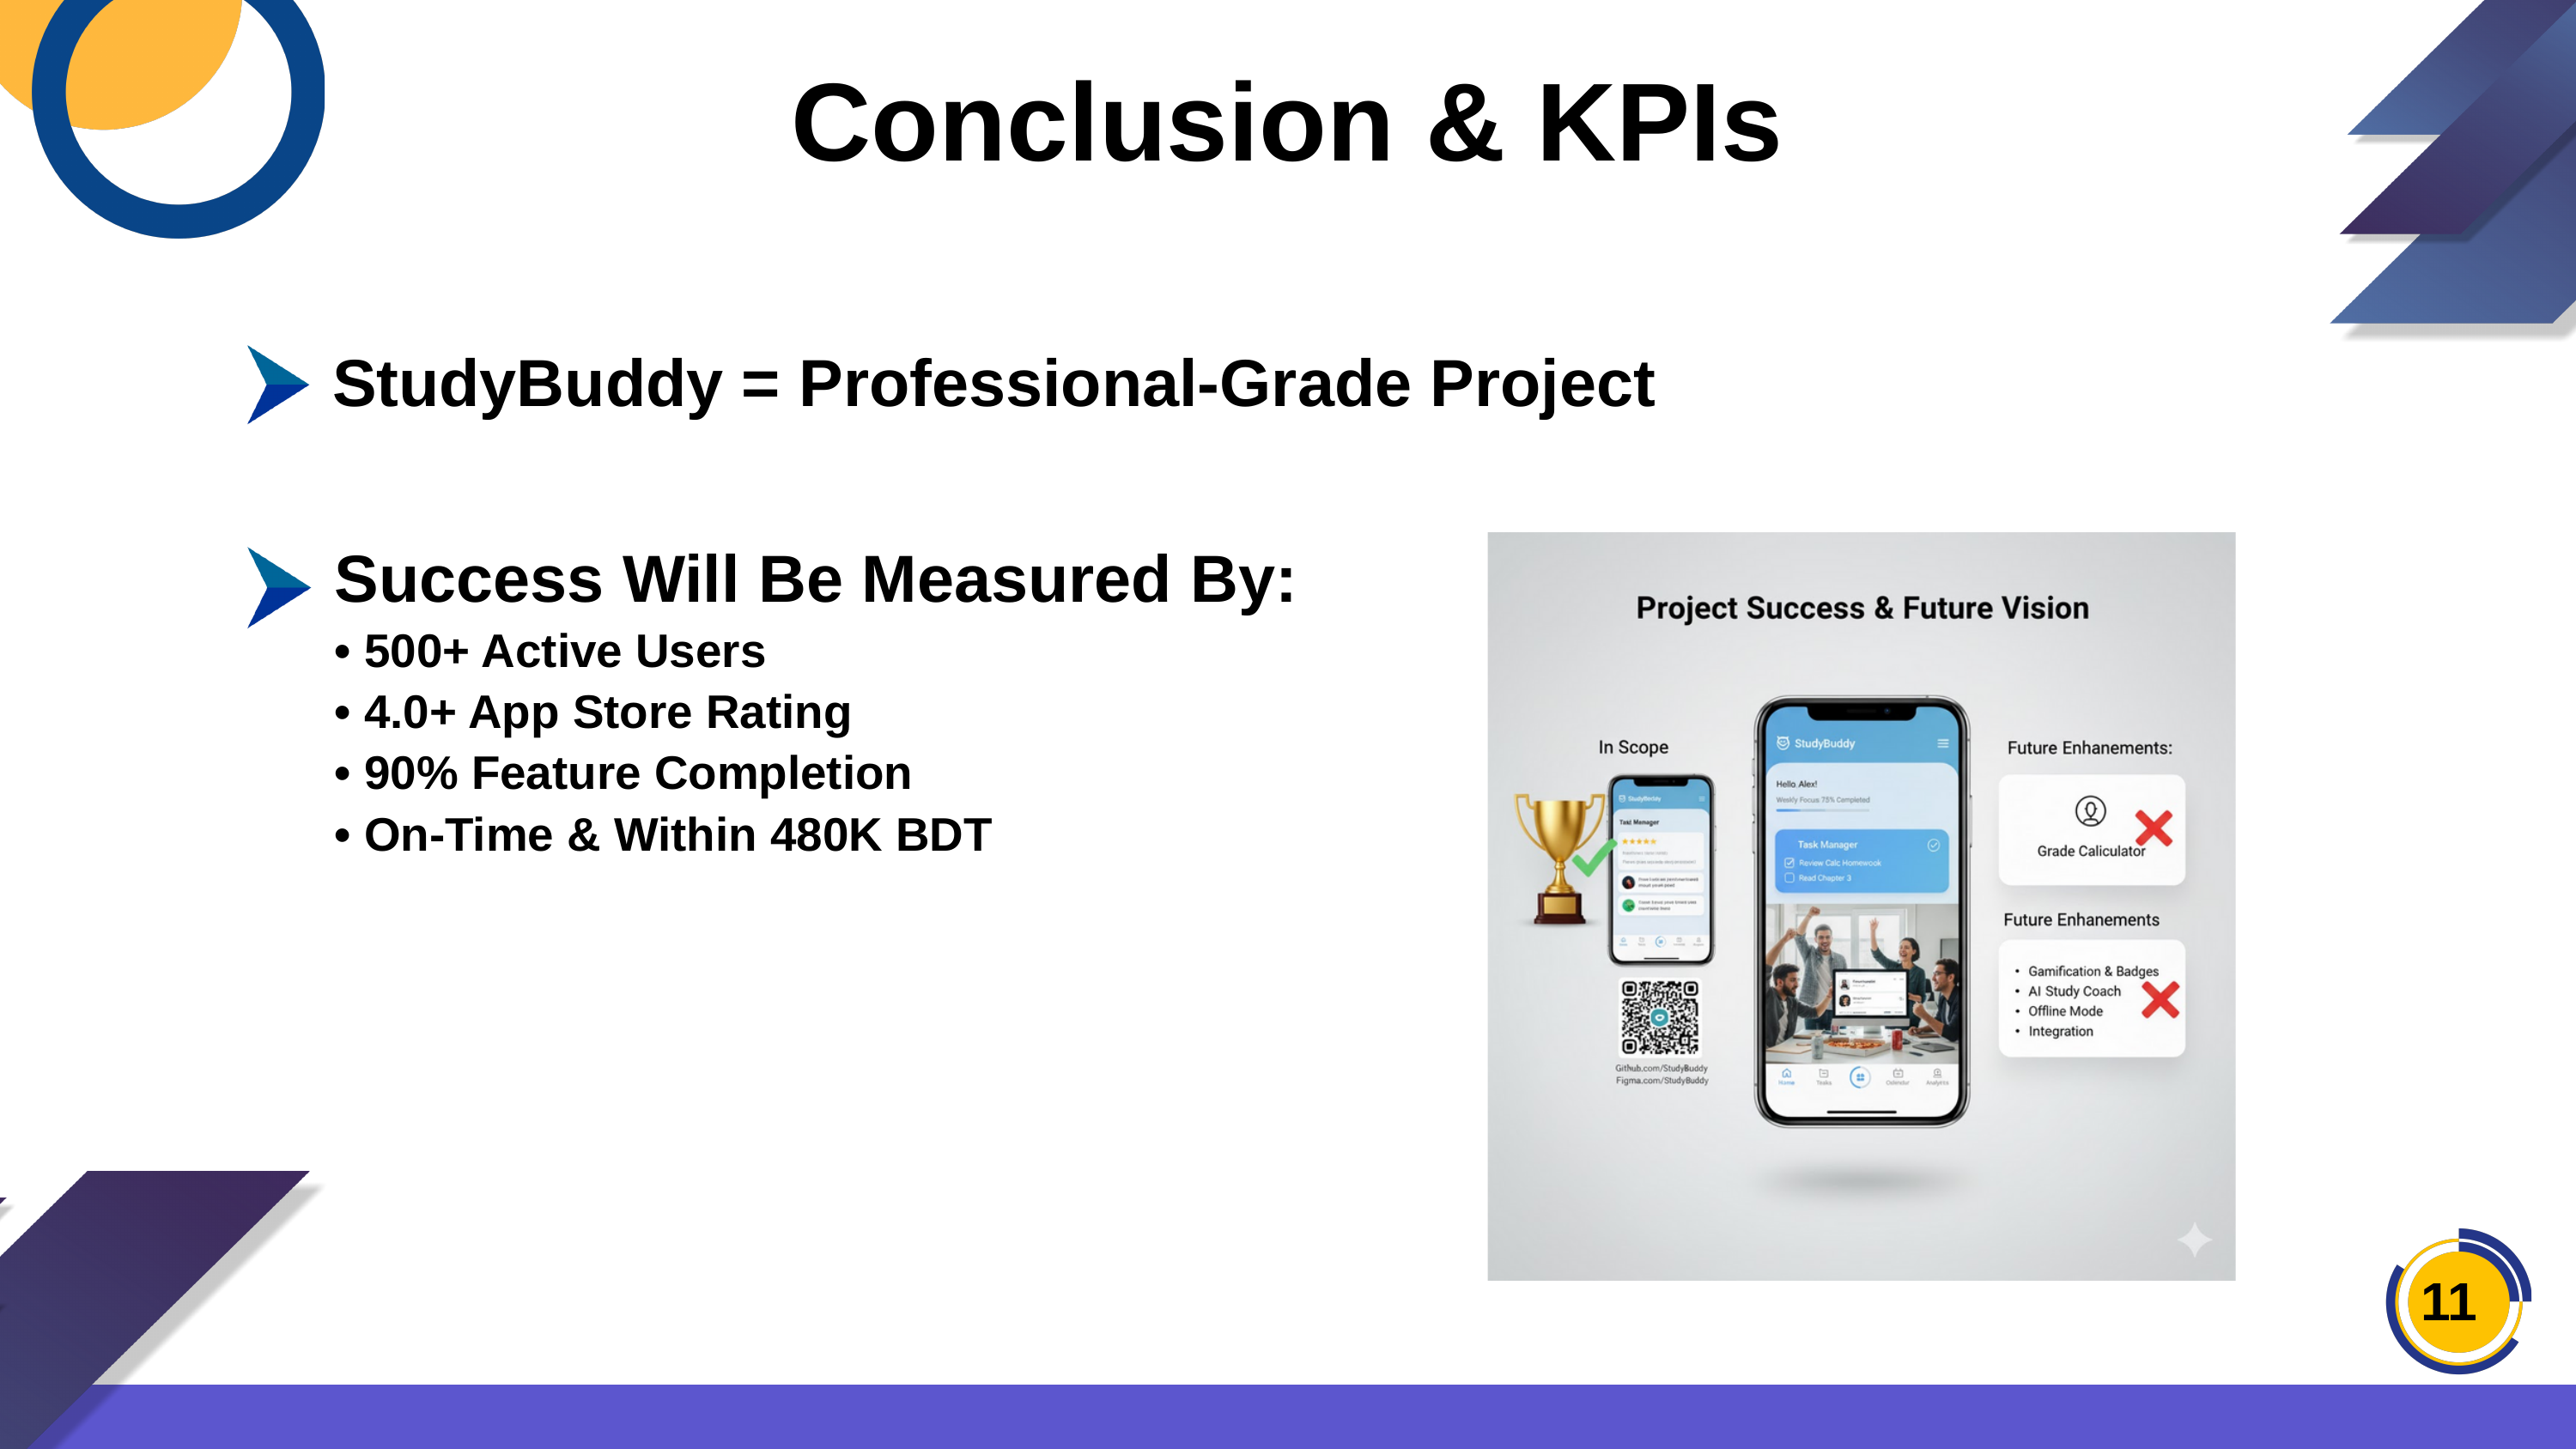

Conclusion & KPIs

StudyBuddy = Professional-Grade Project

Success Will Be Measured By:
• 500+ Active Users
• 4.0+ App Store Rating
• 90% Feature Completion
• On-Time & Within 480K BDT

11